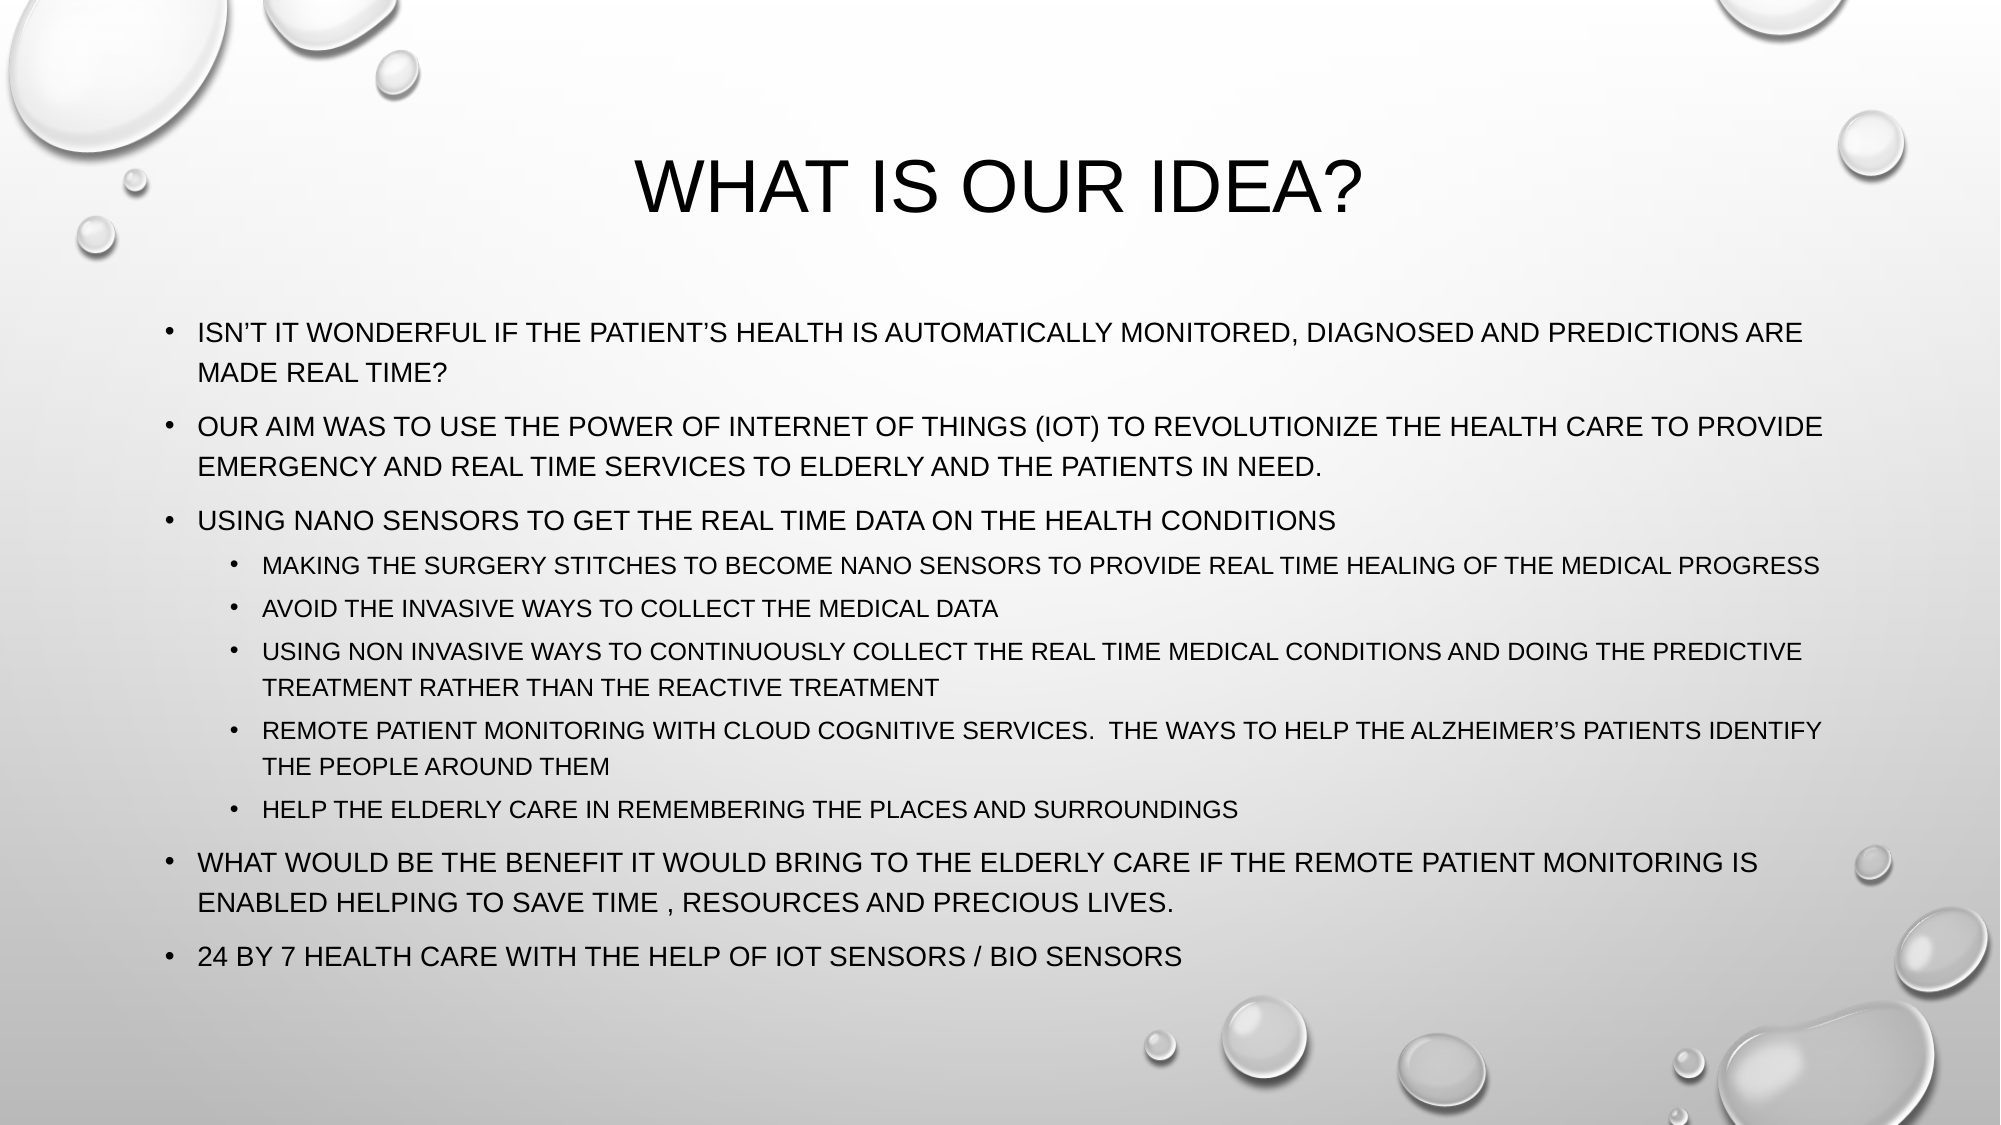

# What is our IDEA?
Isn’t it wonderful if the patient’s HEALTH is automatically MONITORED, DIAGNOSED and predictions are made real time?
Our aim was to use the power of Internet of things (IOT) to revolutionize the health care to provide emergency and real time services to elderly and the patients in need.
Using NANO sensors to get the real time data on the health conditions
Making the surgery stitches to become NANO sensors to provide real time healing of the medical progress
Avoid the invasive ways to collect the medical data
Using non invasive ways to continuously collect the real time medical conditions and doing the predictive treatment rather than the reactive treatment
Remote patient monitoring with cloud cognitive services.  The ways to help the Alzheimer’s patients identify the people around them
Help the elderly care in remembering the places and surroundings
What would be the benefit it would bring to the elderly care if the remote patient monitoring is enabled helping to save time , resources and precious lives.
24 by 7 health care with the help of IOT sensors / Bio sensors